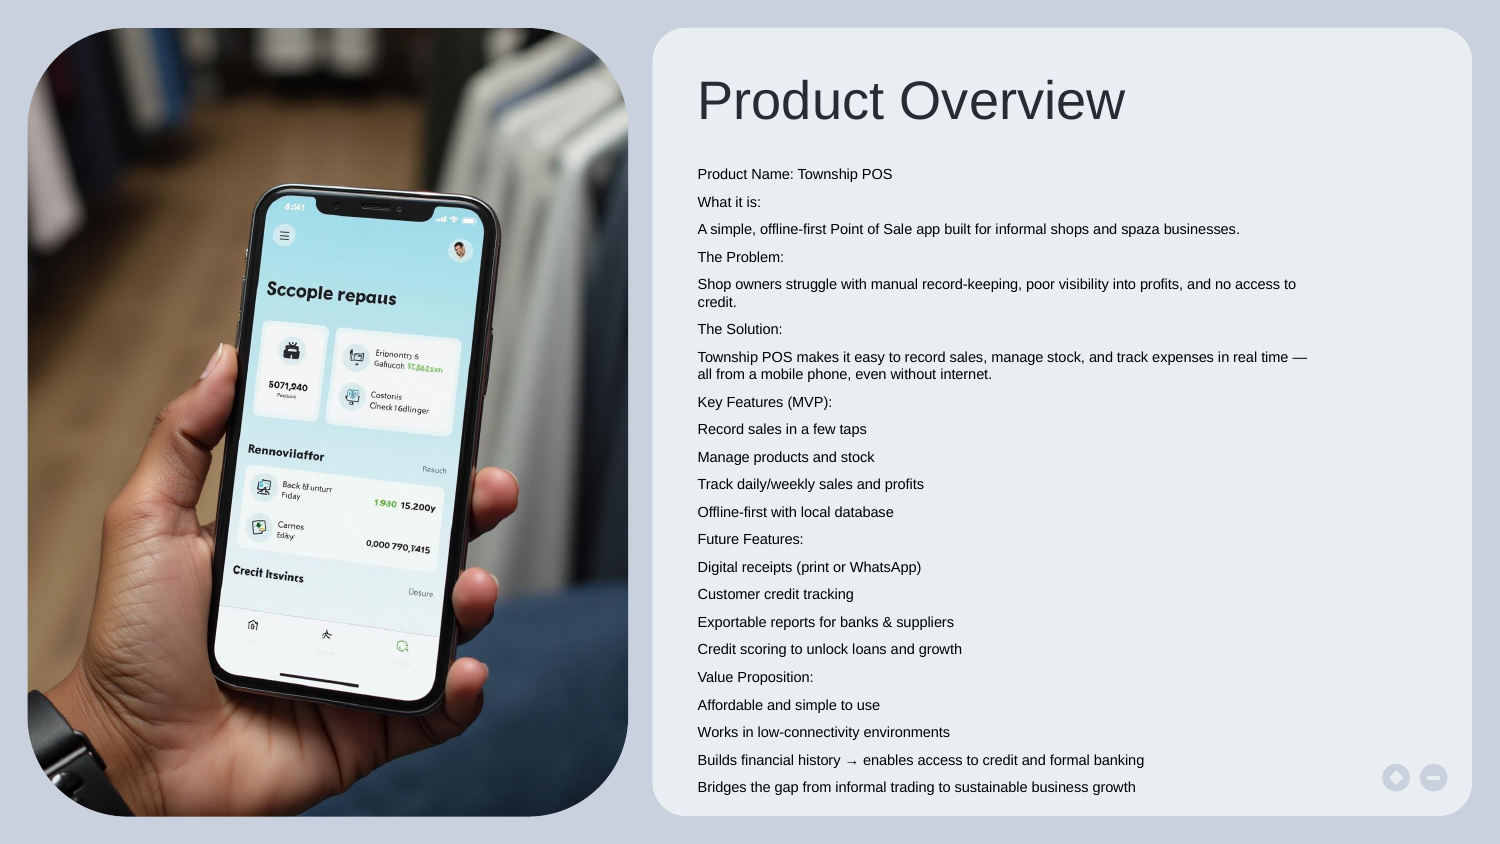

# Product Overview
Product Name: Township POS
What it is:
A simple, offline-first Point of Sale app built for informal shops and spaza businesses.
The Problem:
Shop owners struggle with manual record-keeping, poor visibility into profits, and no access to credit.
The Solution:
Township POS makes it easy to record sales, manage stock, and track expenses in real time — all from a mobile phone, even without internet.
Key Features (MVP):
Record sales in a few taps
Manage products and stock
Track daily/weekly sales and profits
Offline-first with local database
Future Features:
Digital receipts (print or WhatsApp)
Customer credit tracking
Exportable reports for banks & suppliers
Credit scoring to unlock loans and growth
Value Proposition:
Affordable and simple to use
Works in low-connectivity environments
Builds financial history → enables access to credit and formal banking
Bridges the gap from informal trading to sustainable business growth